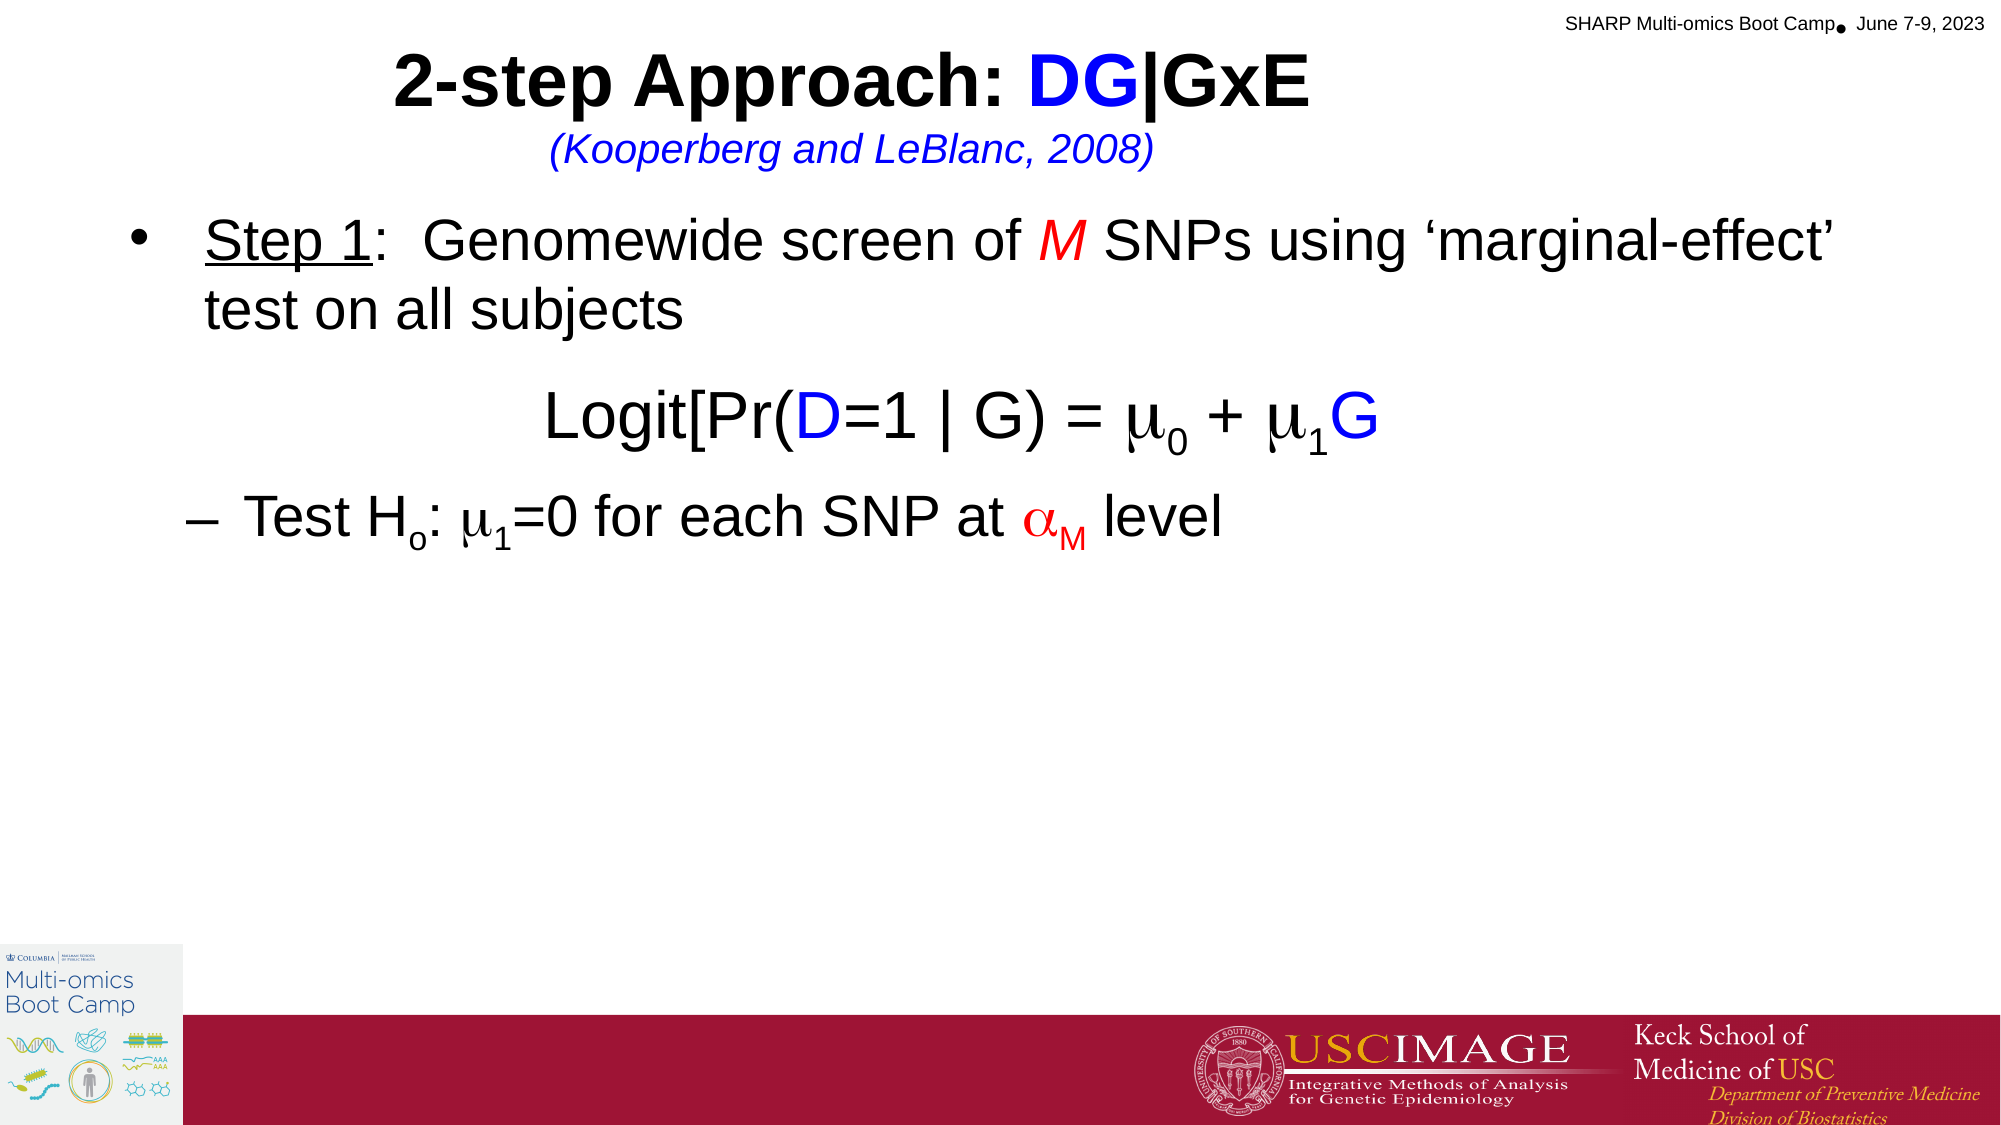

# 2-step Approach: DG|GxE (Kooperberg and LeBlanc, 2008)
Step 1:  Genomewide screen of M SNPs using ‘marginal-effect’ test on all subjects
			Logit[Pr(D=1 | G) = μ0 + μ1G
Test Ho: μ1=0 for each SNP at αM level